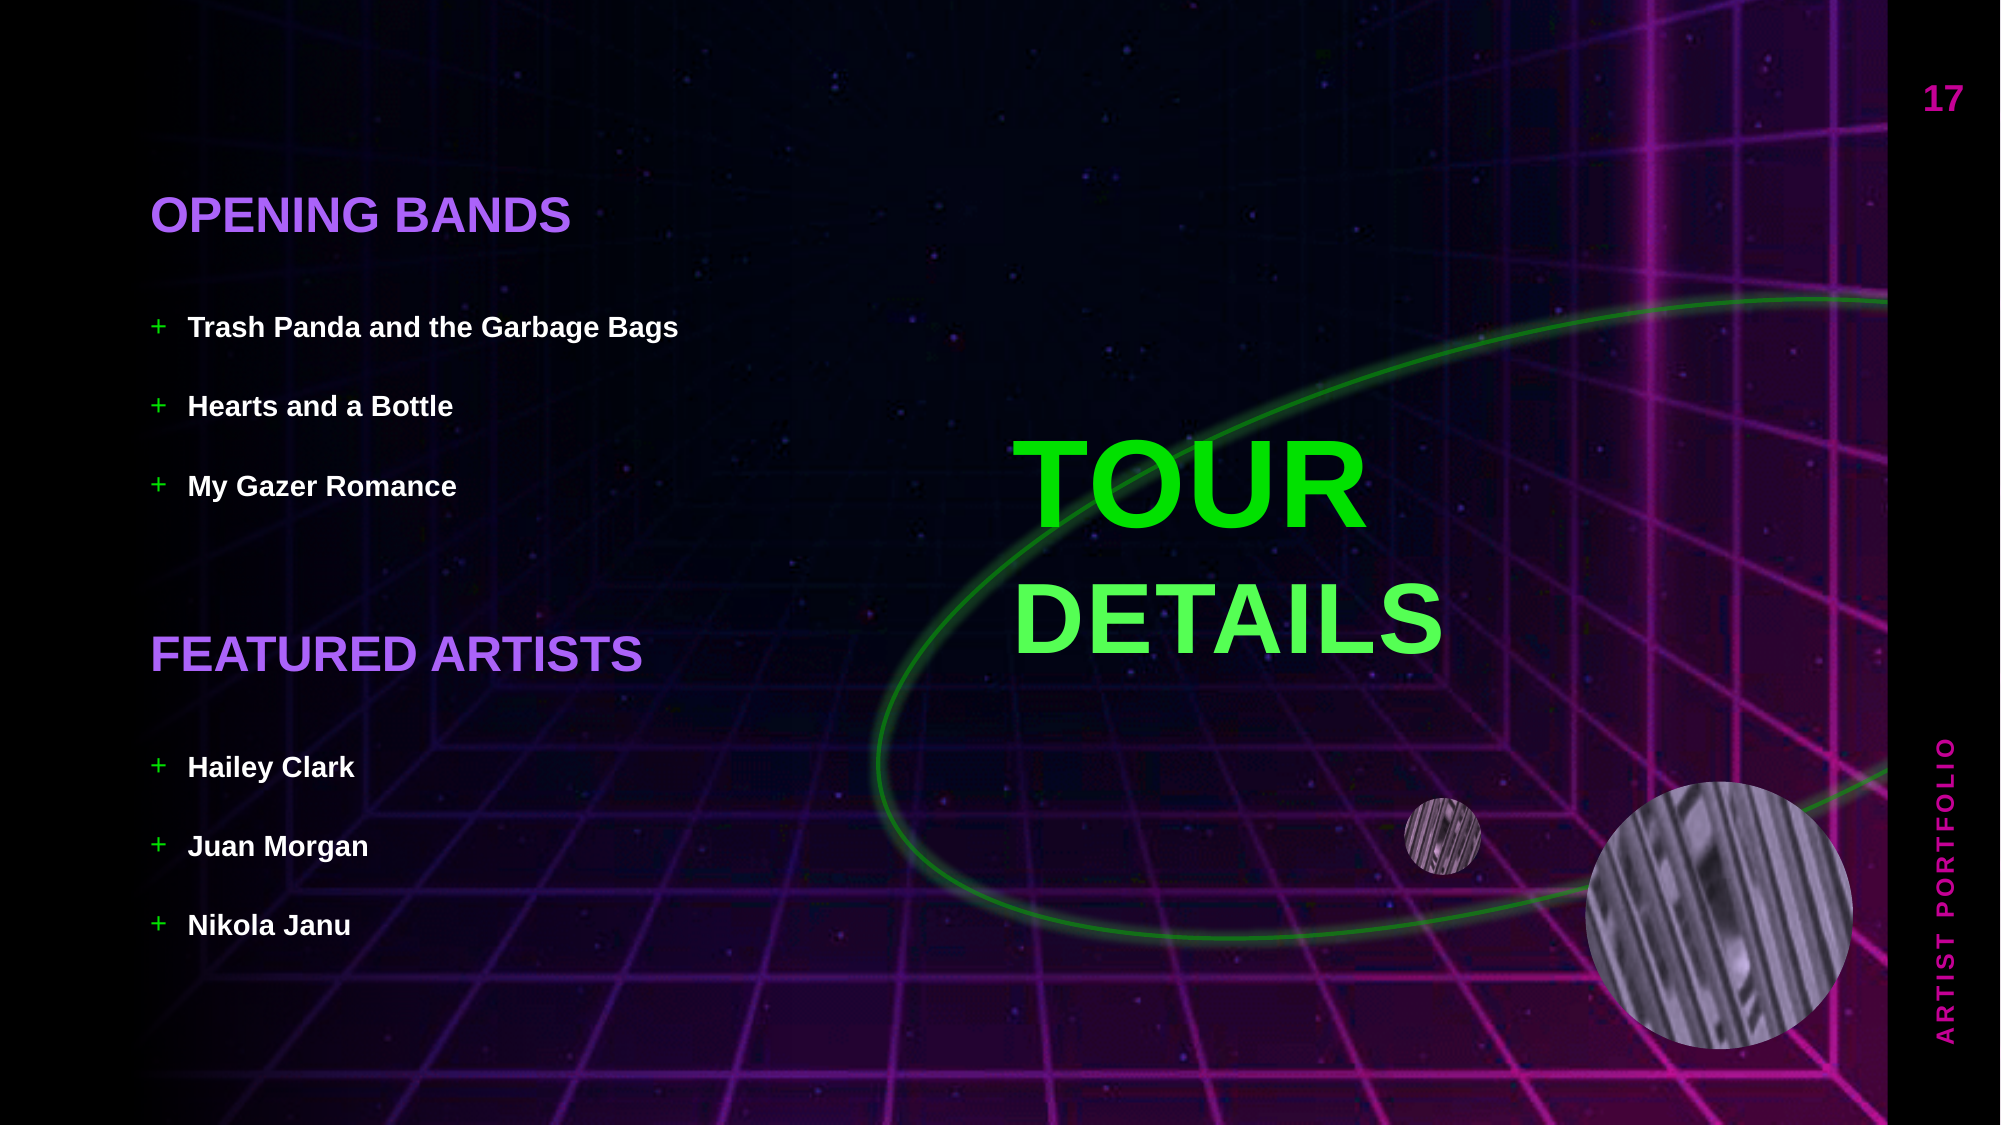

17
# Tour
Opening bands
Trash Panda and the Garbage Bags
Hearts and a Bottle
My Gazer Romance

Featured artists
Details

Artist portfolio
Hailey Clark
Juan Morgan
Nikola Janu